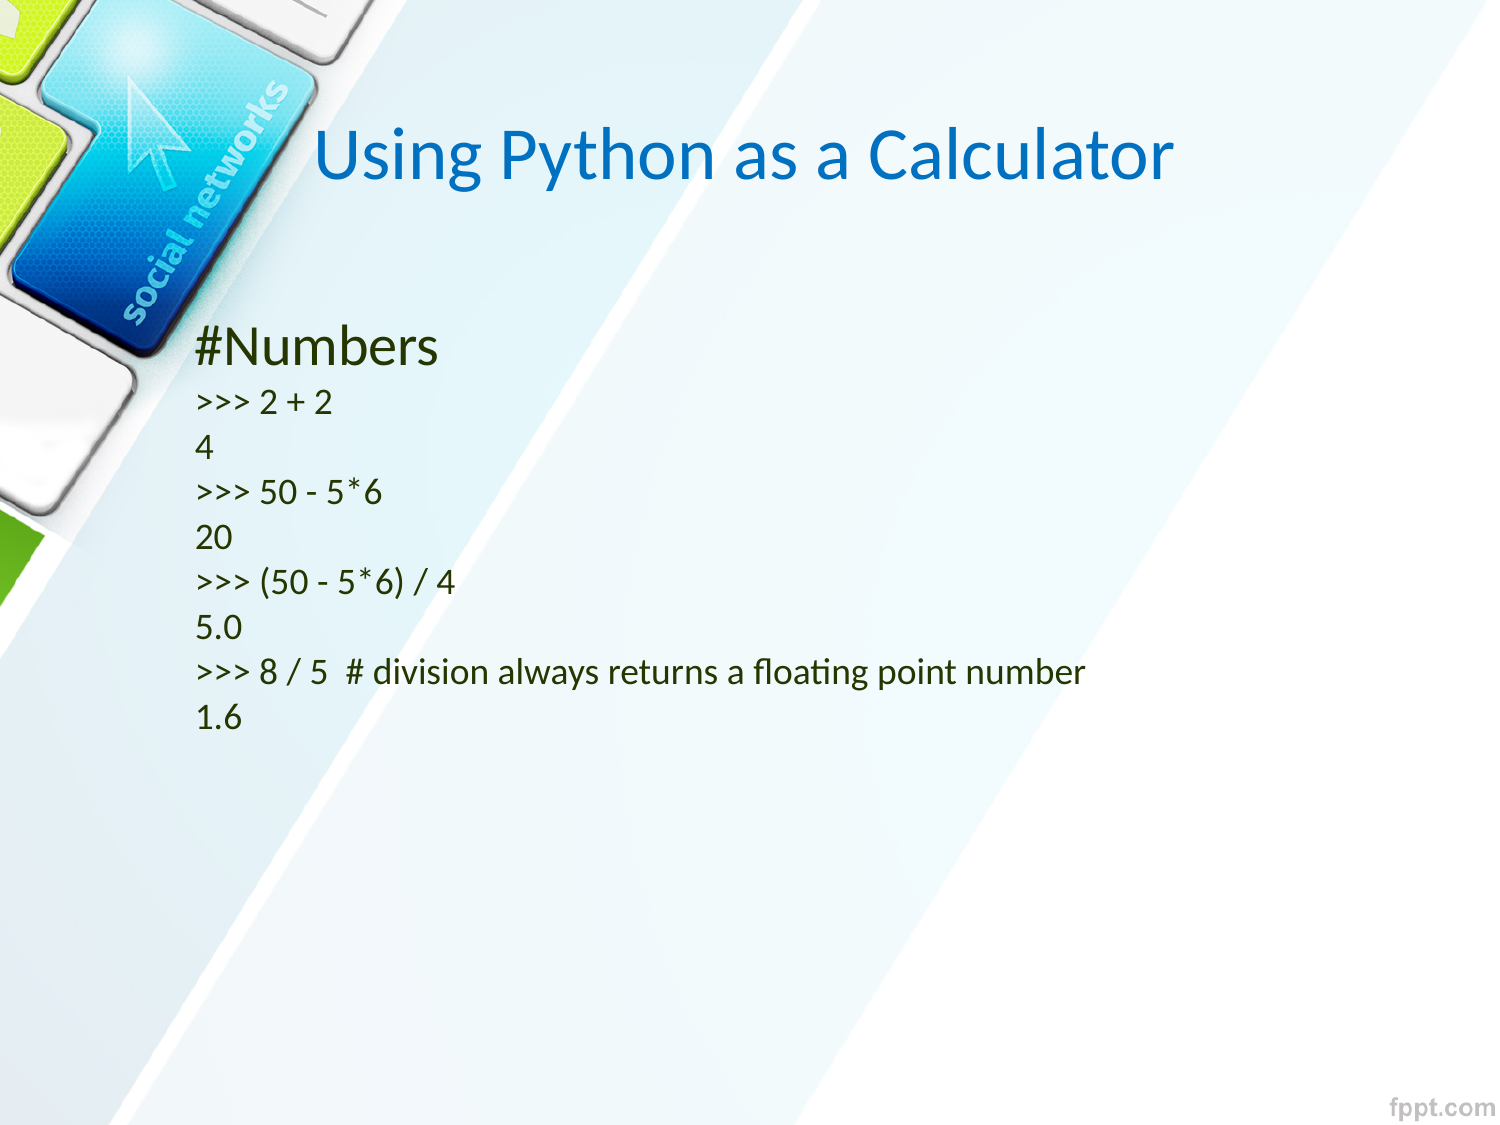

Using Python as a Calculator
#Numbers
>>> 2 + 2
4
>>> 50 - 5*6
20
>>> (50 - 5*6) / 4
5.0
>>> 8 / 5  # division always returns a floating point number
1.6